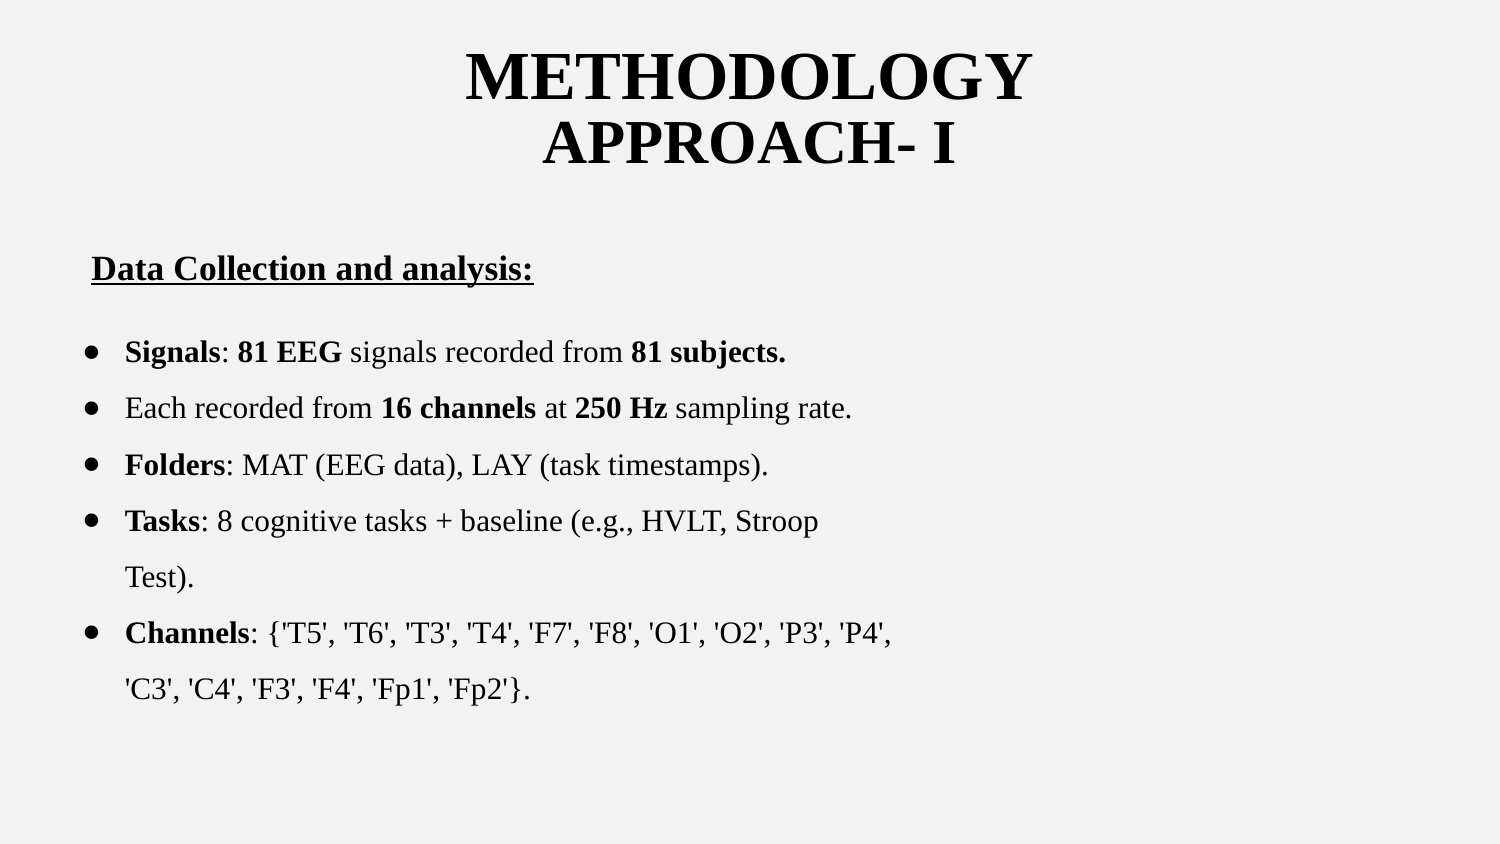

# METHODOLOGY APPROACH- I
Data Collection and analysis:
Signals: 81 EEG signals recorded from 81 subjects.
Each recorded from 16 channels at 250 Hz sampling rate.
Folders: MAT (EEG data), LAY (task timestamps).
Tasks: 8 cognitive tasks + baseline (e.g., HVLT, Stroop Test).
Channels: {'T5', 'T6', 'T3', 'T4', 'F7', 'F8', 'O1', 'O2', 'P3', 'P4', 'C3', 'C4', 'F3', 'F4', 'Fp1', 'Fp2'}.